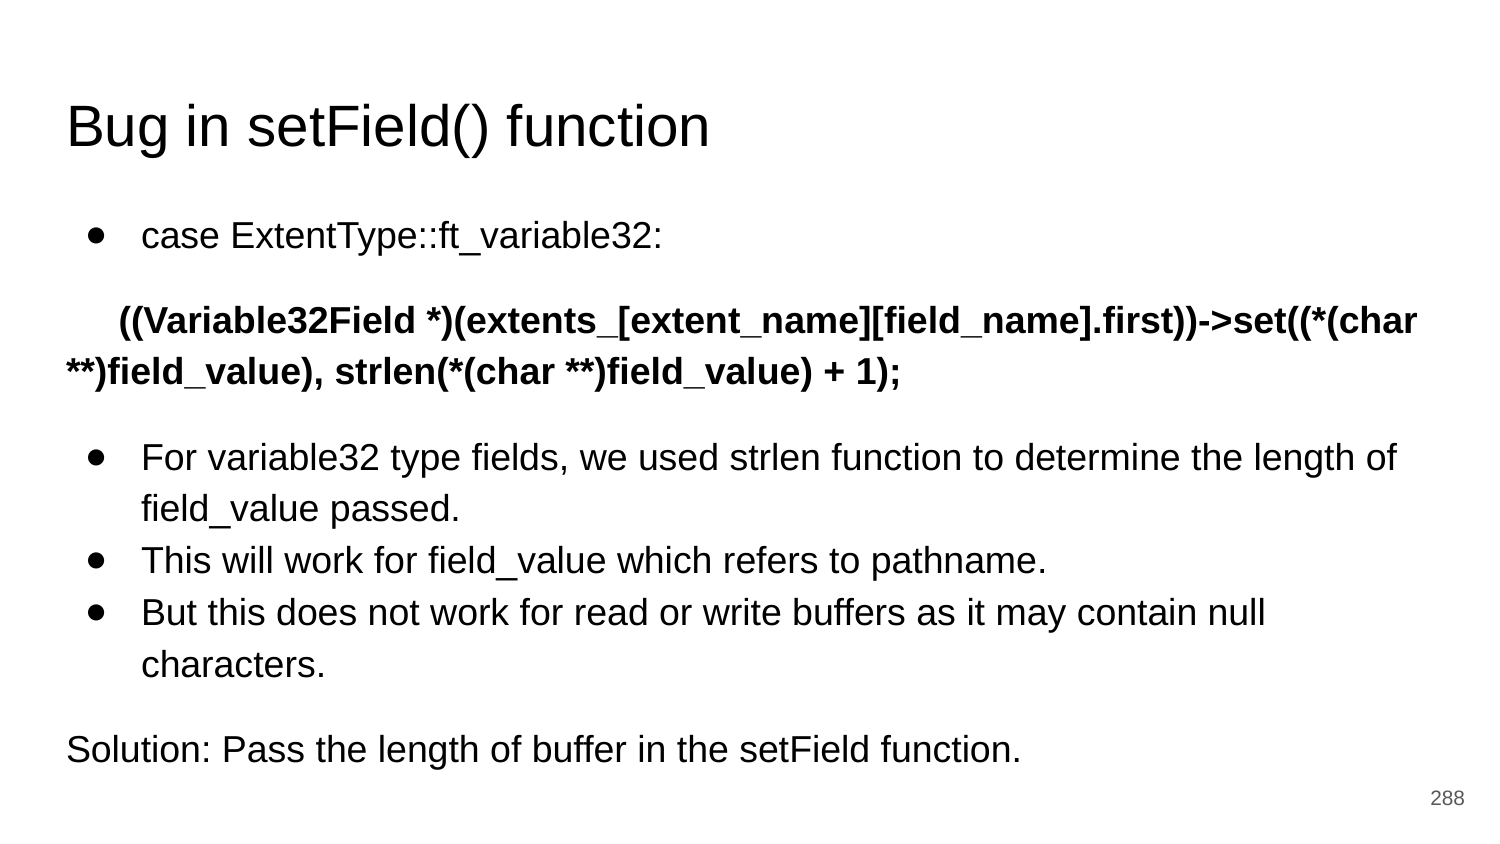

# Bug in setField() function
case ExtentType::ft_variable32:
     ((Variable32Field *)(extents_[extent_name][field_name].first))->set((*(char **)field_value), strlen(*(char **)field_value) + 1);
For variable32 type fields, we used strlen function to determine the length of field_value passed.
This will work for field_value which refers to pathname.
But this does not work for read or write buffers as it may contain null characters.
Solution: Pass the length of buffer in the setField function.
288